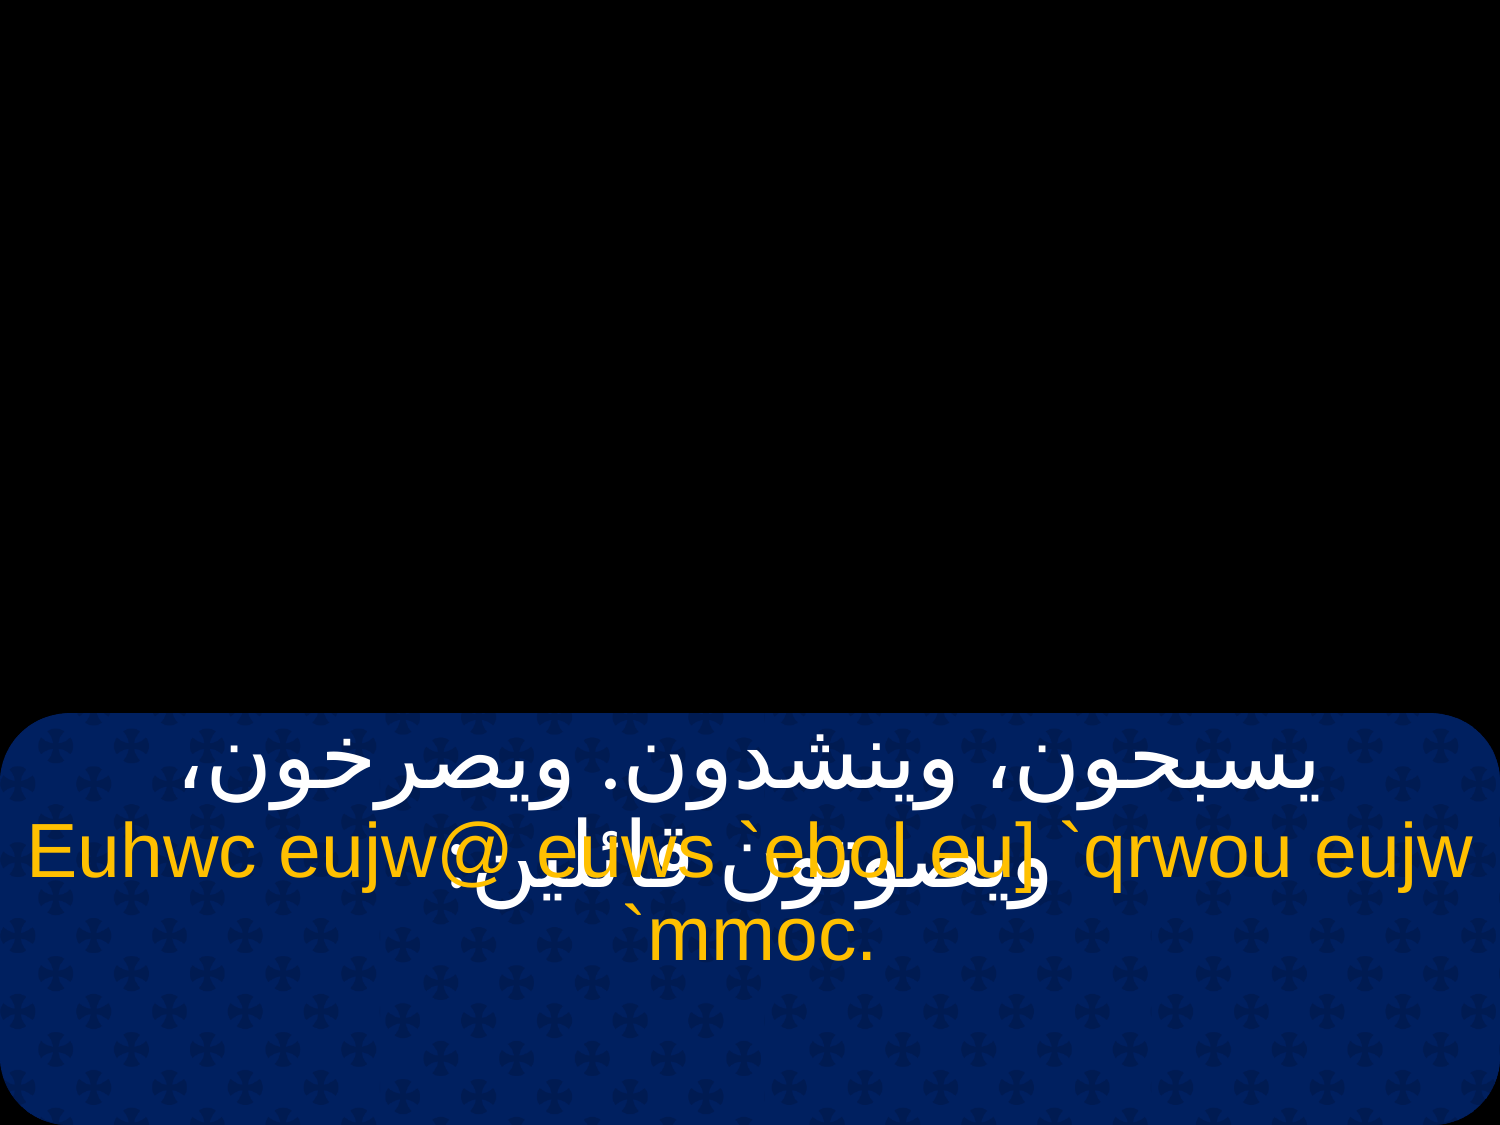

# يسبحون، وينشدون. ويصرخون، ويصوتون قائلين:
Euhwc eujw@ euws `ebol eu] `qrwou eujw `mmoc.